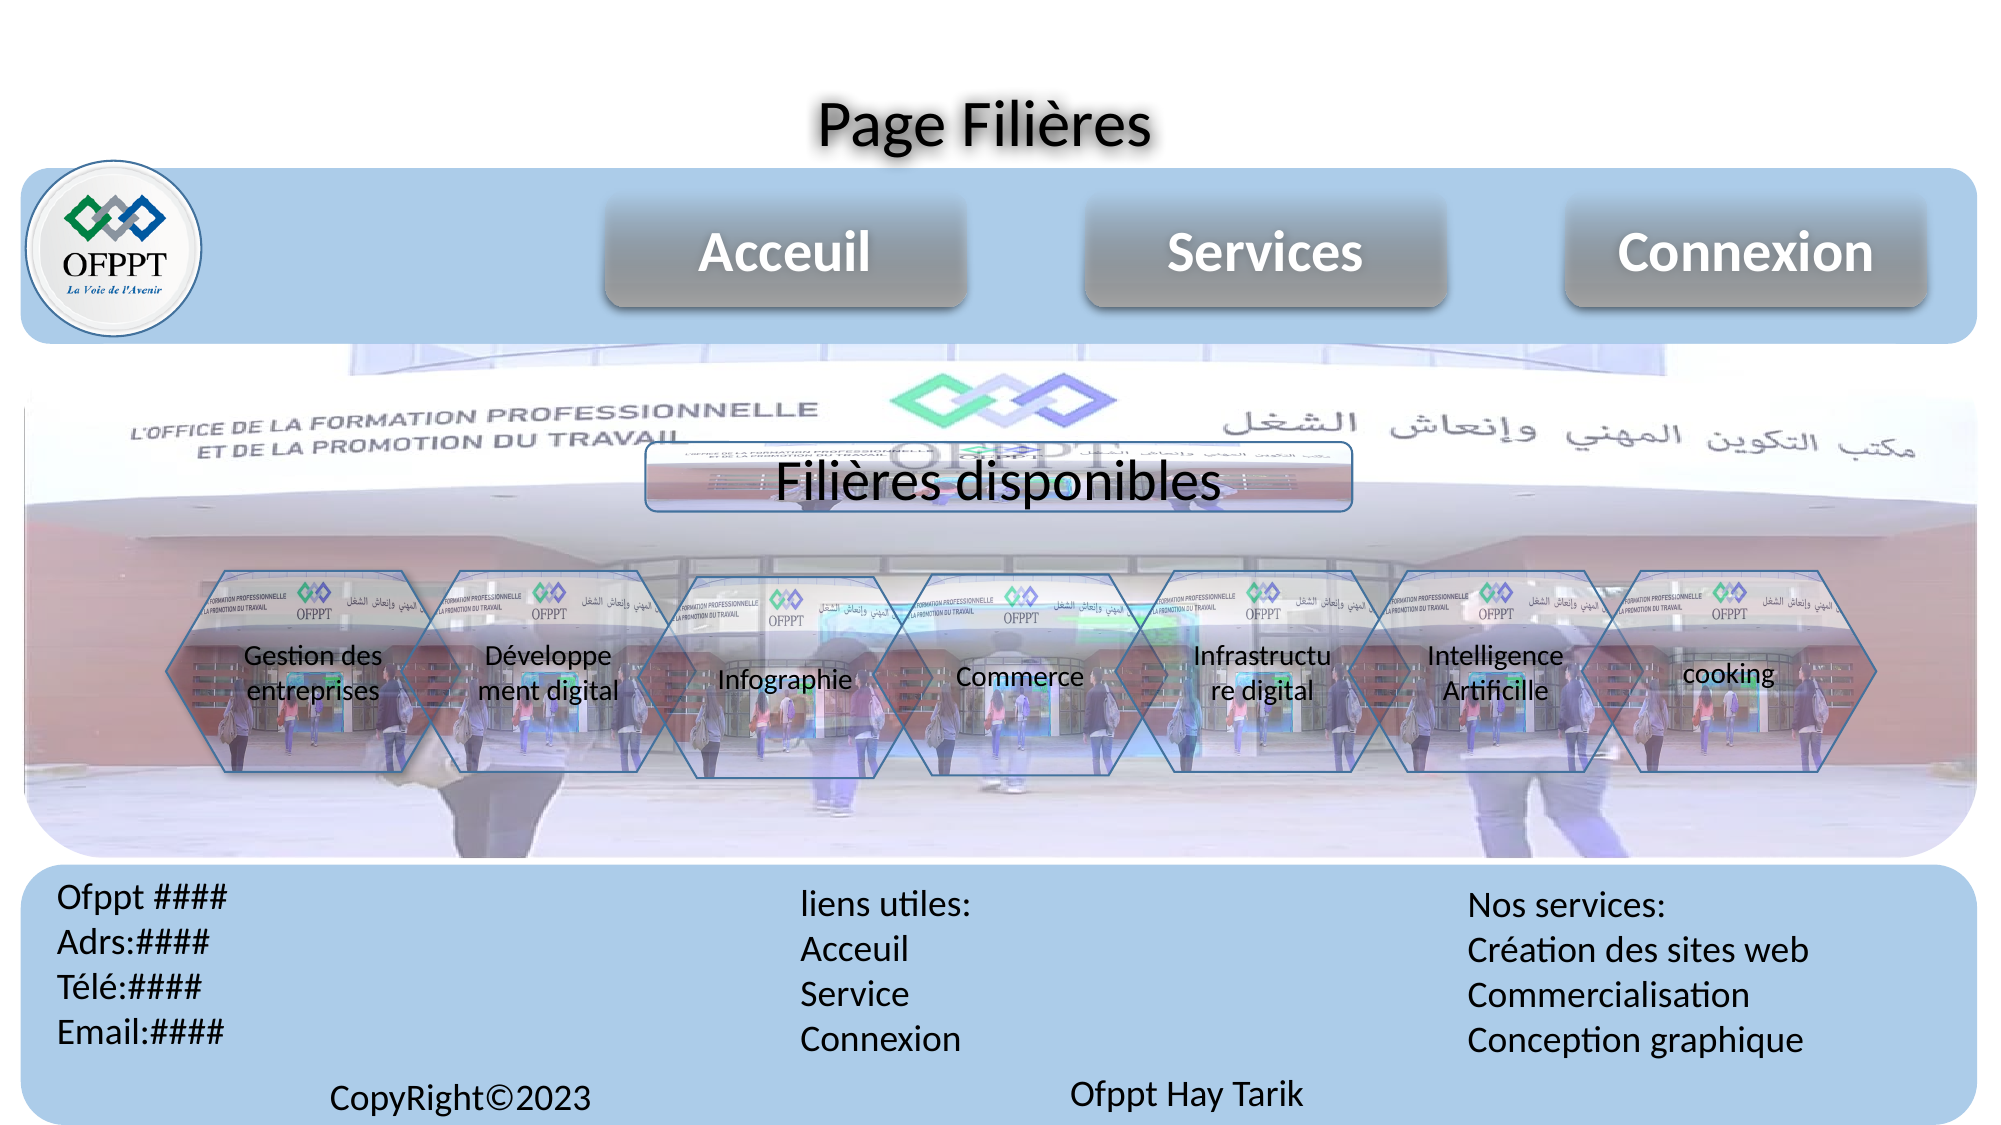

Page Filières

Acceuil
Services
Connexion

Filières disponibles
Gestion des
entreprises
Développement digital
Infrastructure digital
Intelligence Artificille
cooking
Commerce
Infographie

Ofppt ####
Adrs:####
Télé:####
Email:####
liens utiles:
Acceuil
Service
Connexion
Nos services:
Création des sites web
Commercialisation
Conception graphique
Ofppt Hay Tarik
CopyRight©2023